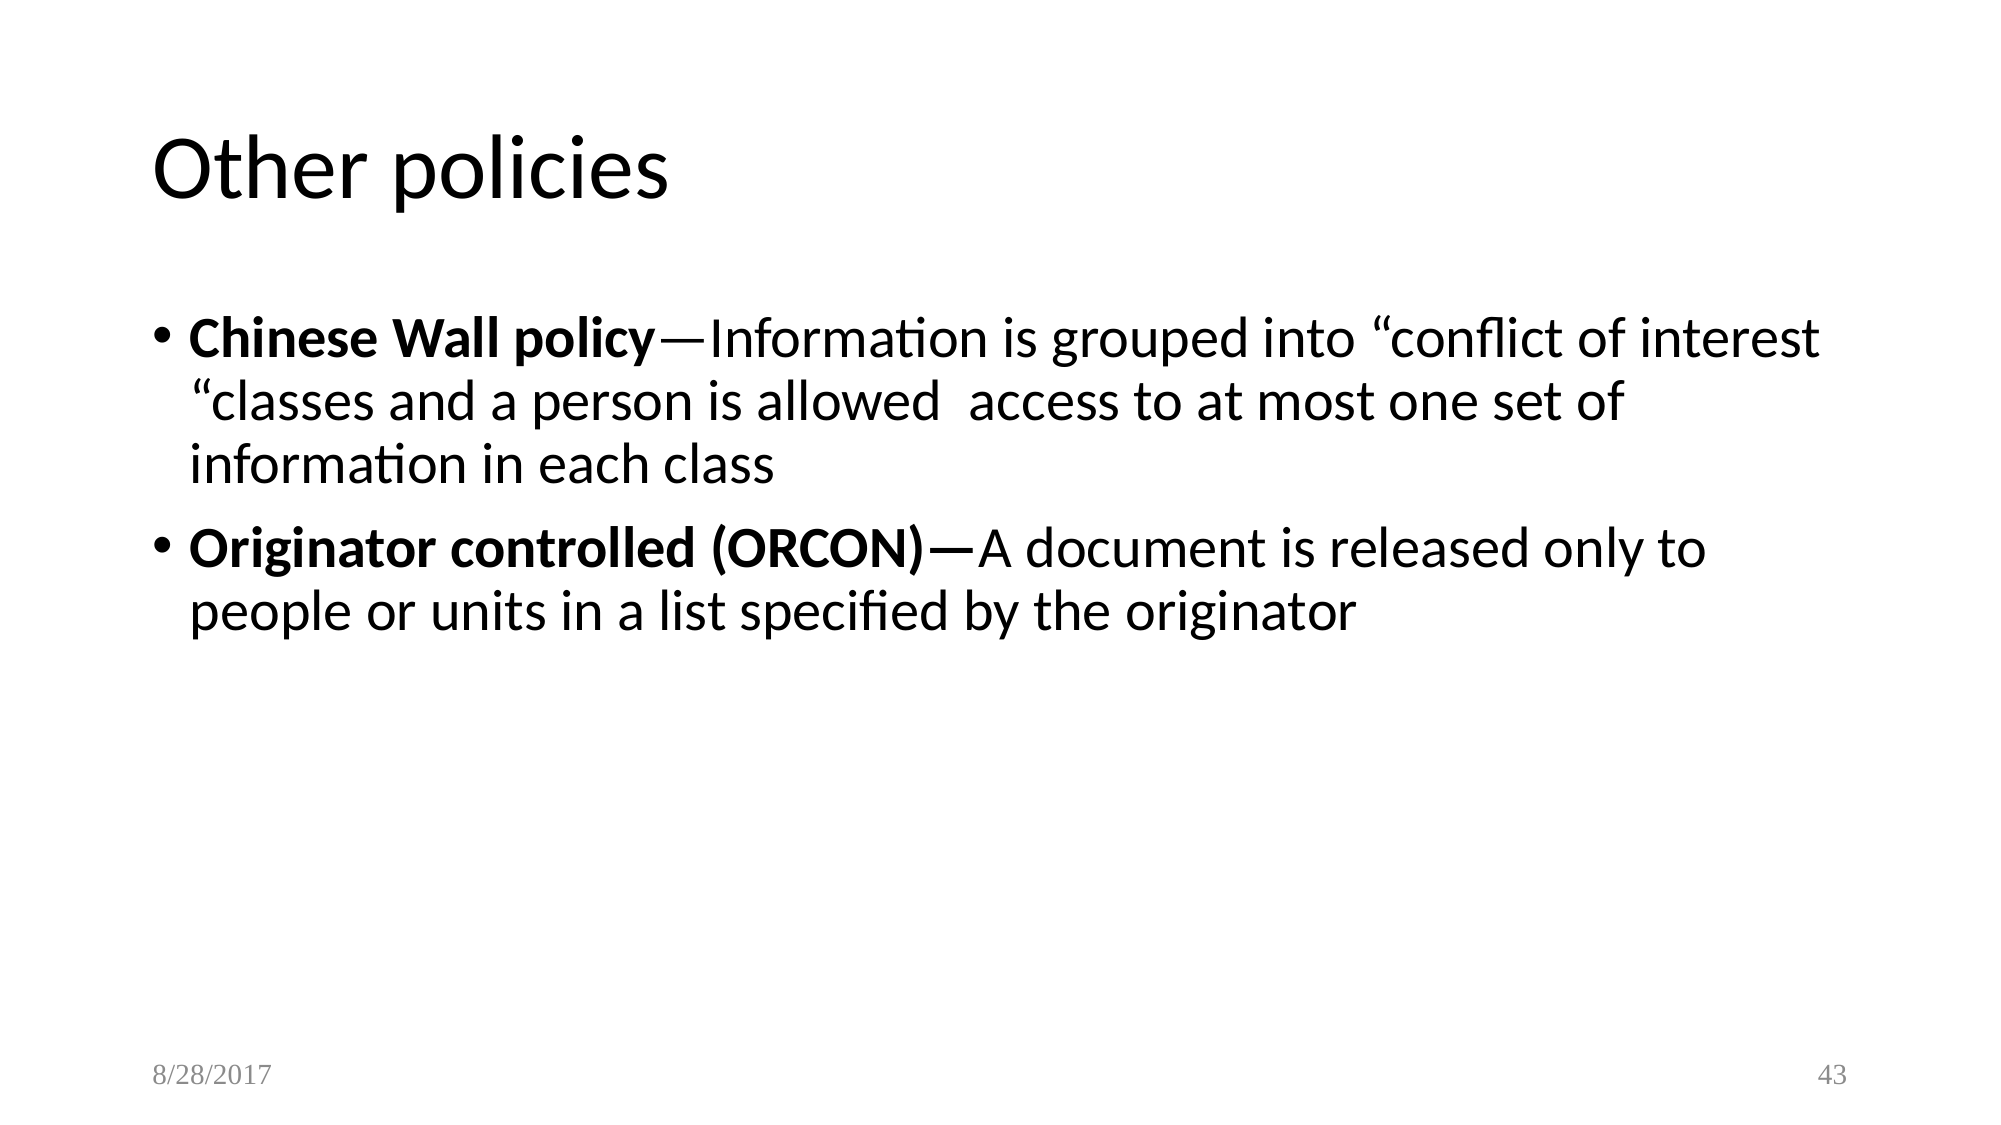

Other policies
Chinese Wall policy—Information is grouped into “conflict of interest “classes and a person is allowed  access to at most one set of information in each class
Originator controlled (ORCON)—A document is released only to people or units in a list specified by the originator
8/28/2017
43